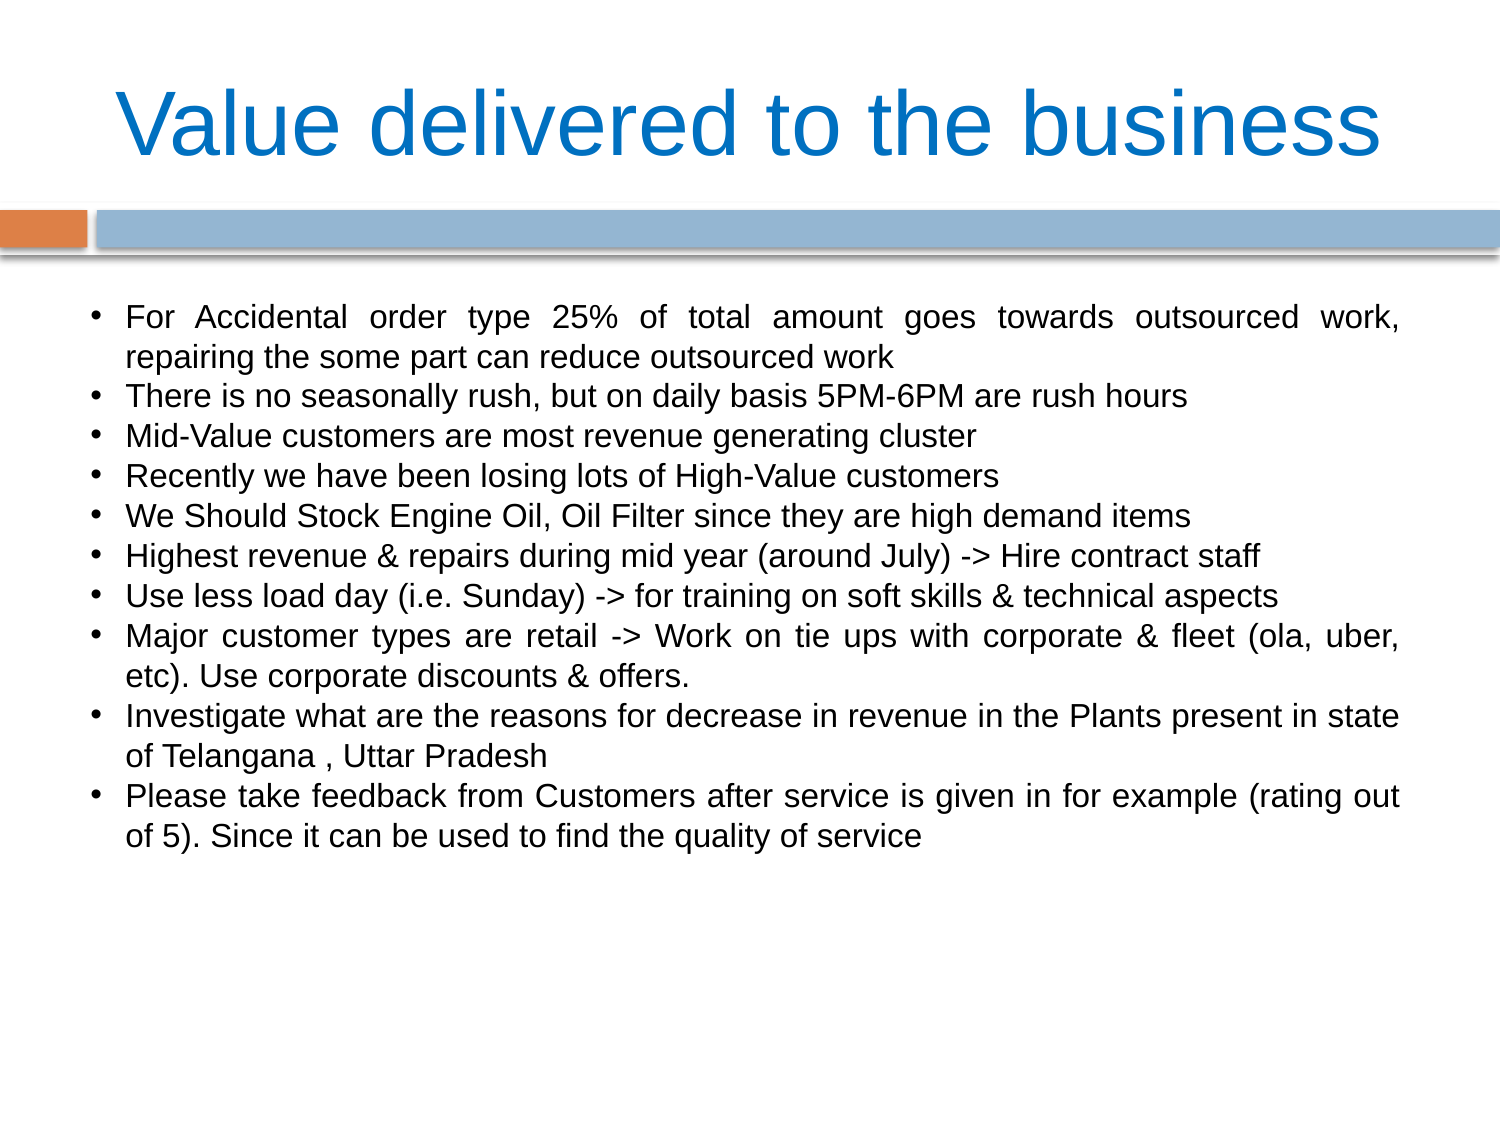

# Value delivered to the business
For Accidental order type 25% of total amount goes towards outsourced work, repairing the some part can reduce outsourced work
There is no seasonally rush, but on daily basis 5PM-6PM are rush hours
Mid-Value customers are most revenue generating cluster
Recently we have been losing lots of High-Value customers
We Should Stock Engine Oil, Oil Filter since they are high demand items
Highest revenue & repairs during mid year (around July) -> Hire contract staff
Use less load day (i.e. Sunday) -> for training on soft skills & technical aspects
Major customer types are retail -> Work on tie ups with corporate & fleet (ola, uber, etc). Use corporate discounts & offers.
Investigate what are the reasons for decrease in revenue in the Plants present in state of Telangana , Uttar Pradesh
Please take feedback from Customers after service is given in for example (rating out of 5). Since it can be used to find the quality of service